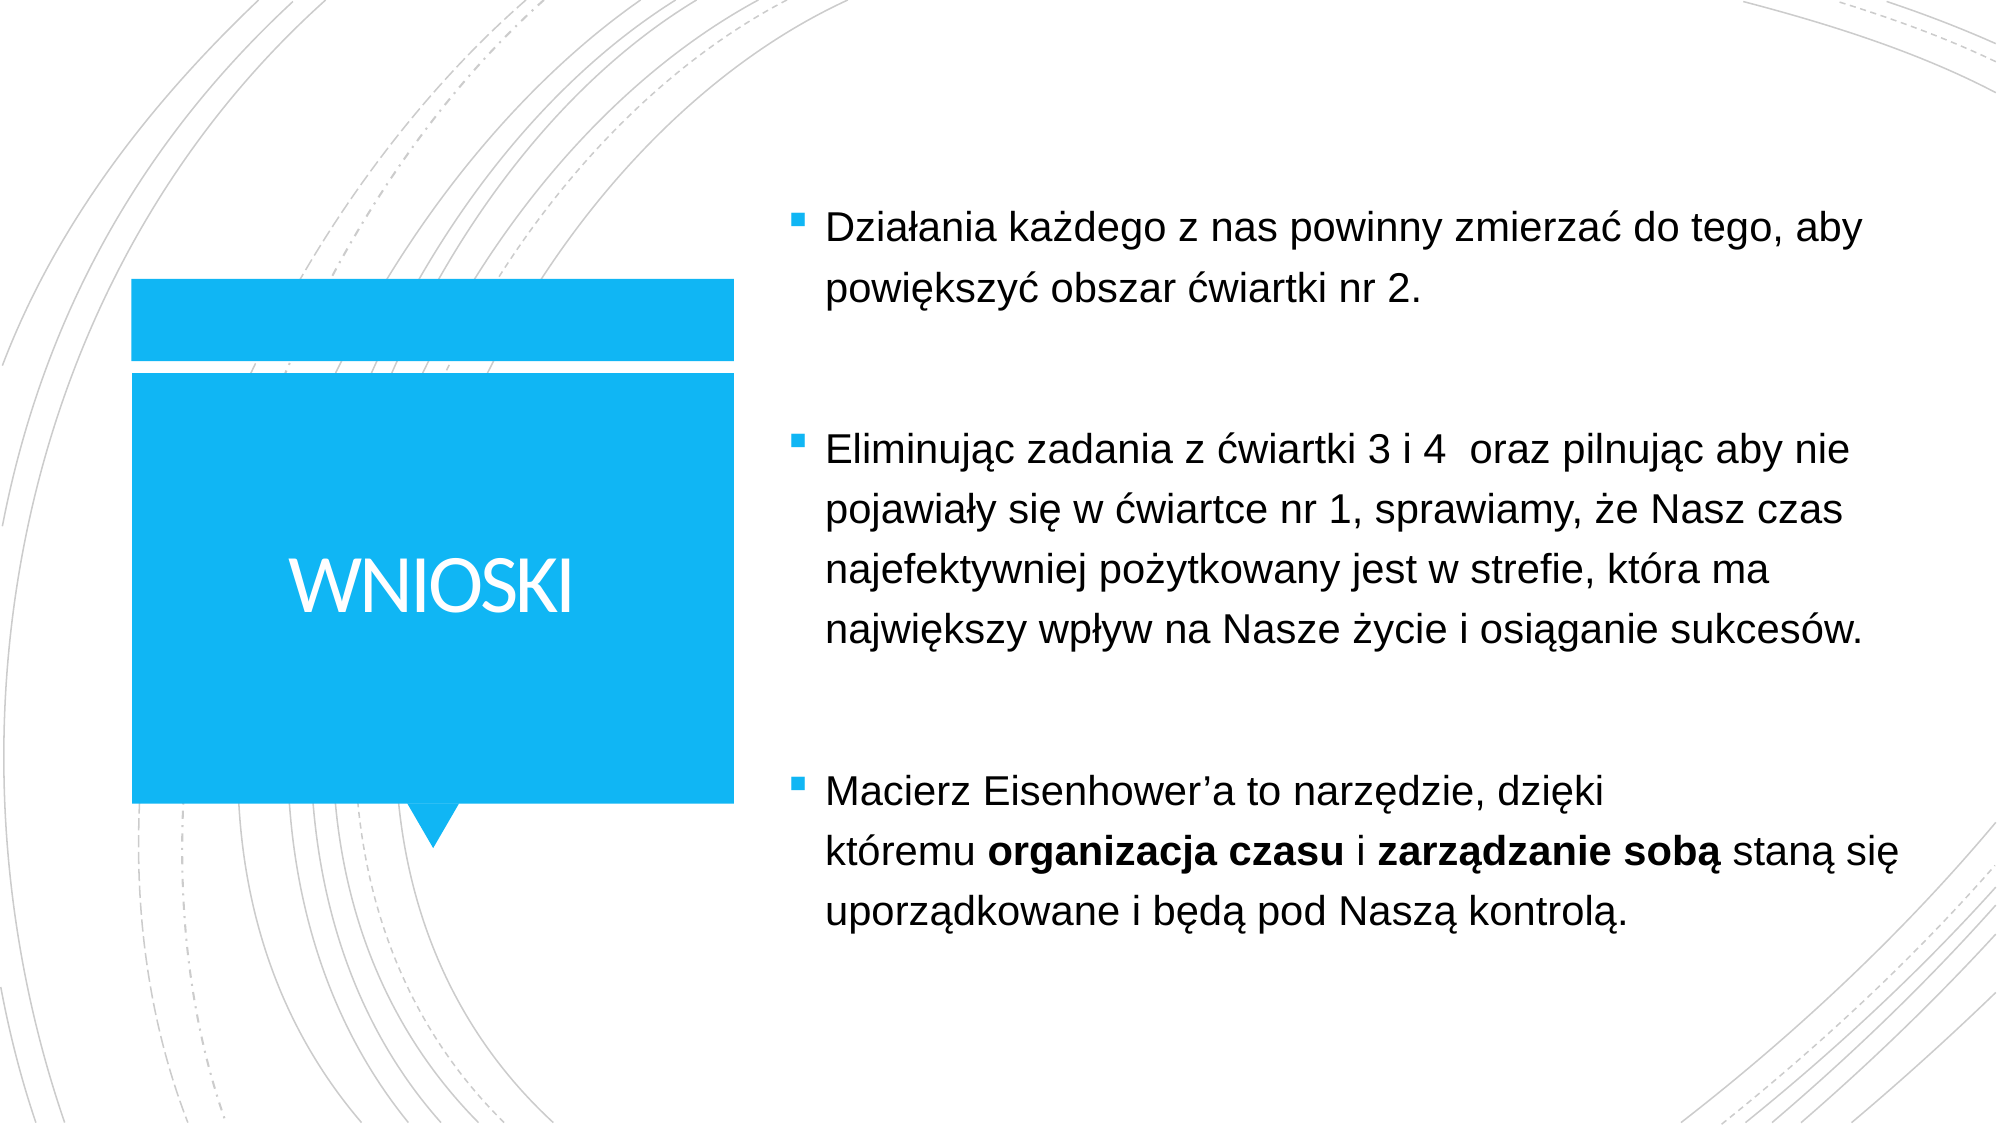

Działania każdego z nas powinny zmierzać do tego, aby powiększyć obszar ćwiartki nr 2.

Eliminując zadania z ćwiartki 3 i 4  oraz pilnując aby nie pojawiały się w ćwiartce nr 1, sprawiamy, że Nasz czas najefektywniej pożytkowany jest w strefie, która ma największy wpływ na Nasze życie i osiąganie sukcesów.

Macierz Eisenhower’a to narzędzie, dzięki któremu organizacja czasu i zarządzanie sobą staną się uporządkowane i będą pod Naszą kontrolą.
# WNIOSKI